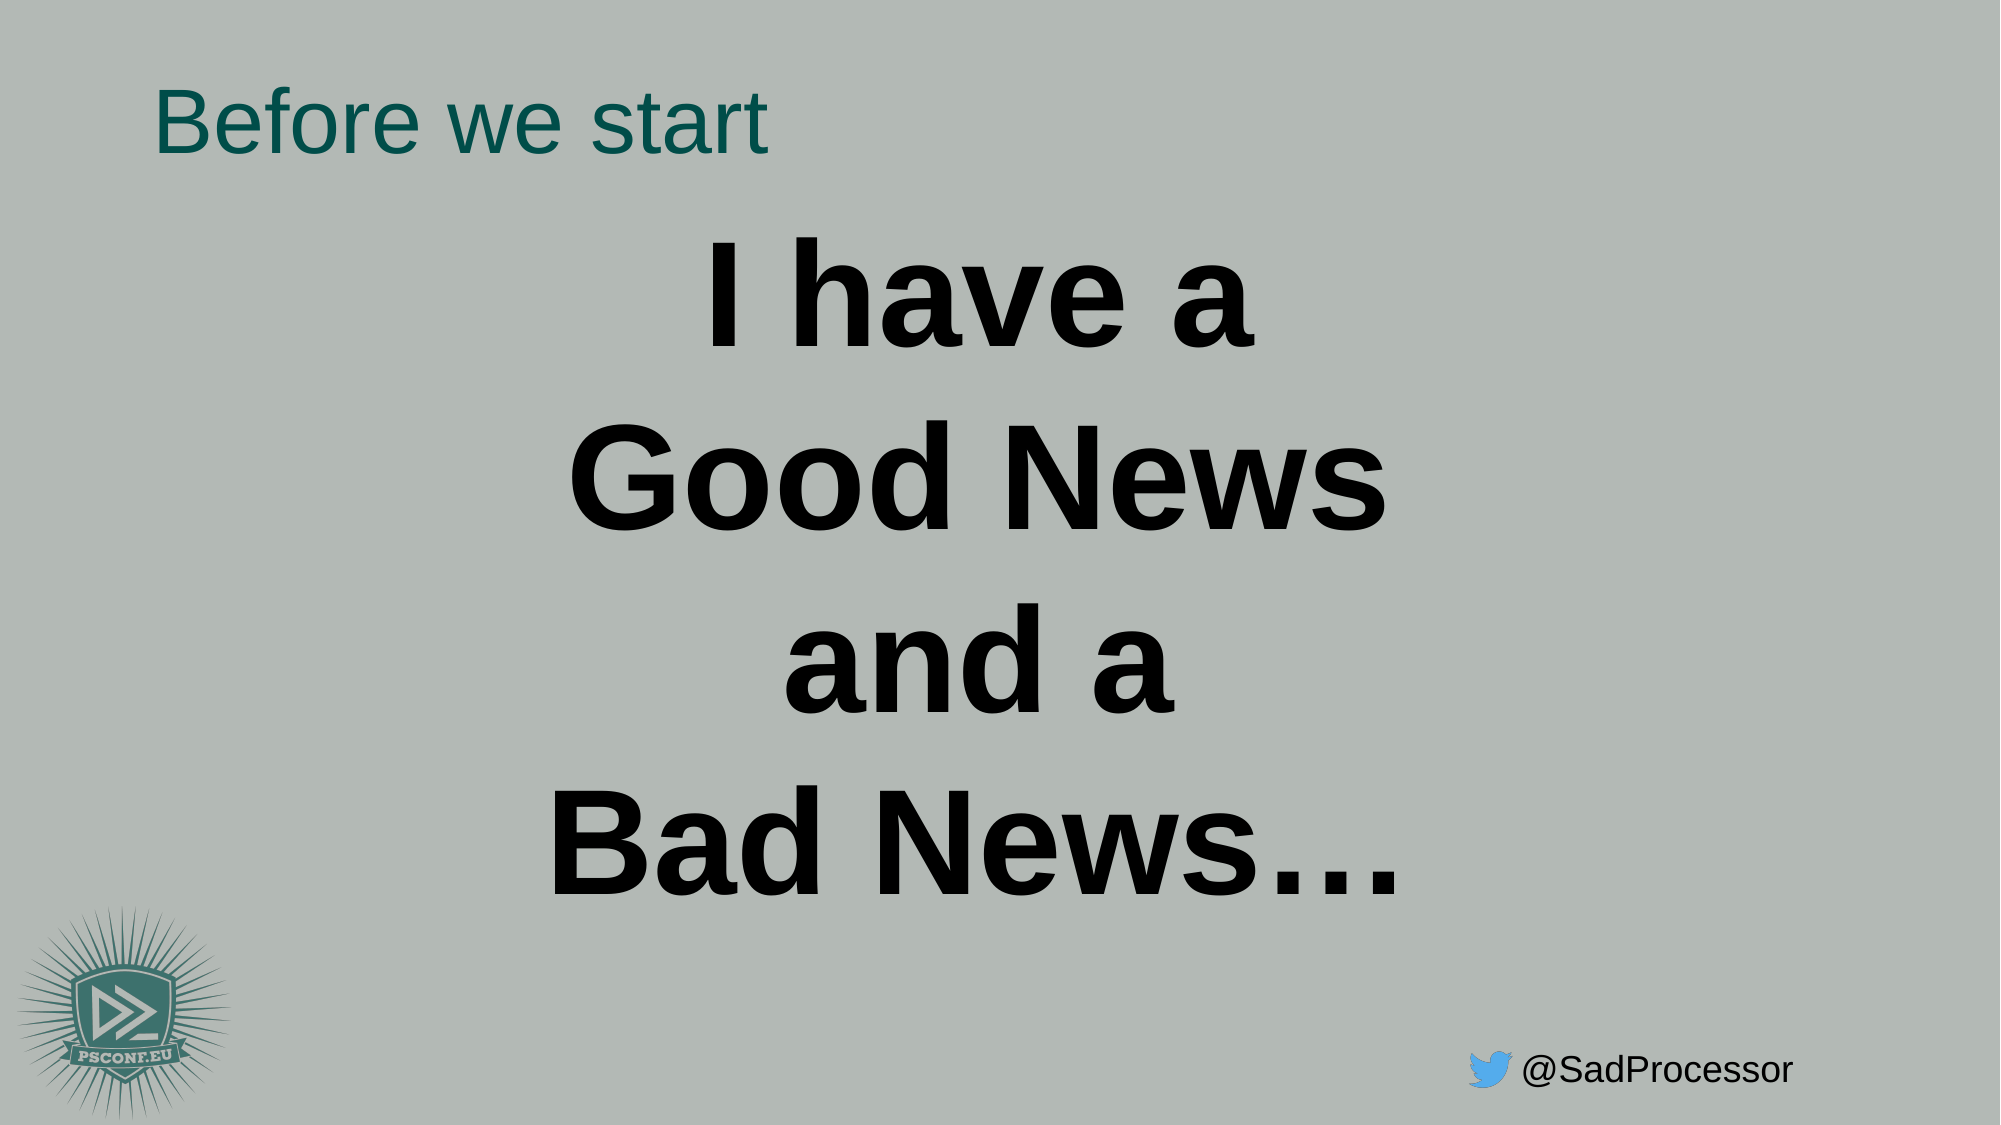

# Before we start
I have a
Good News
and a
Bad News…

@SadProcessor